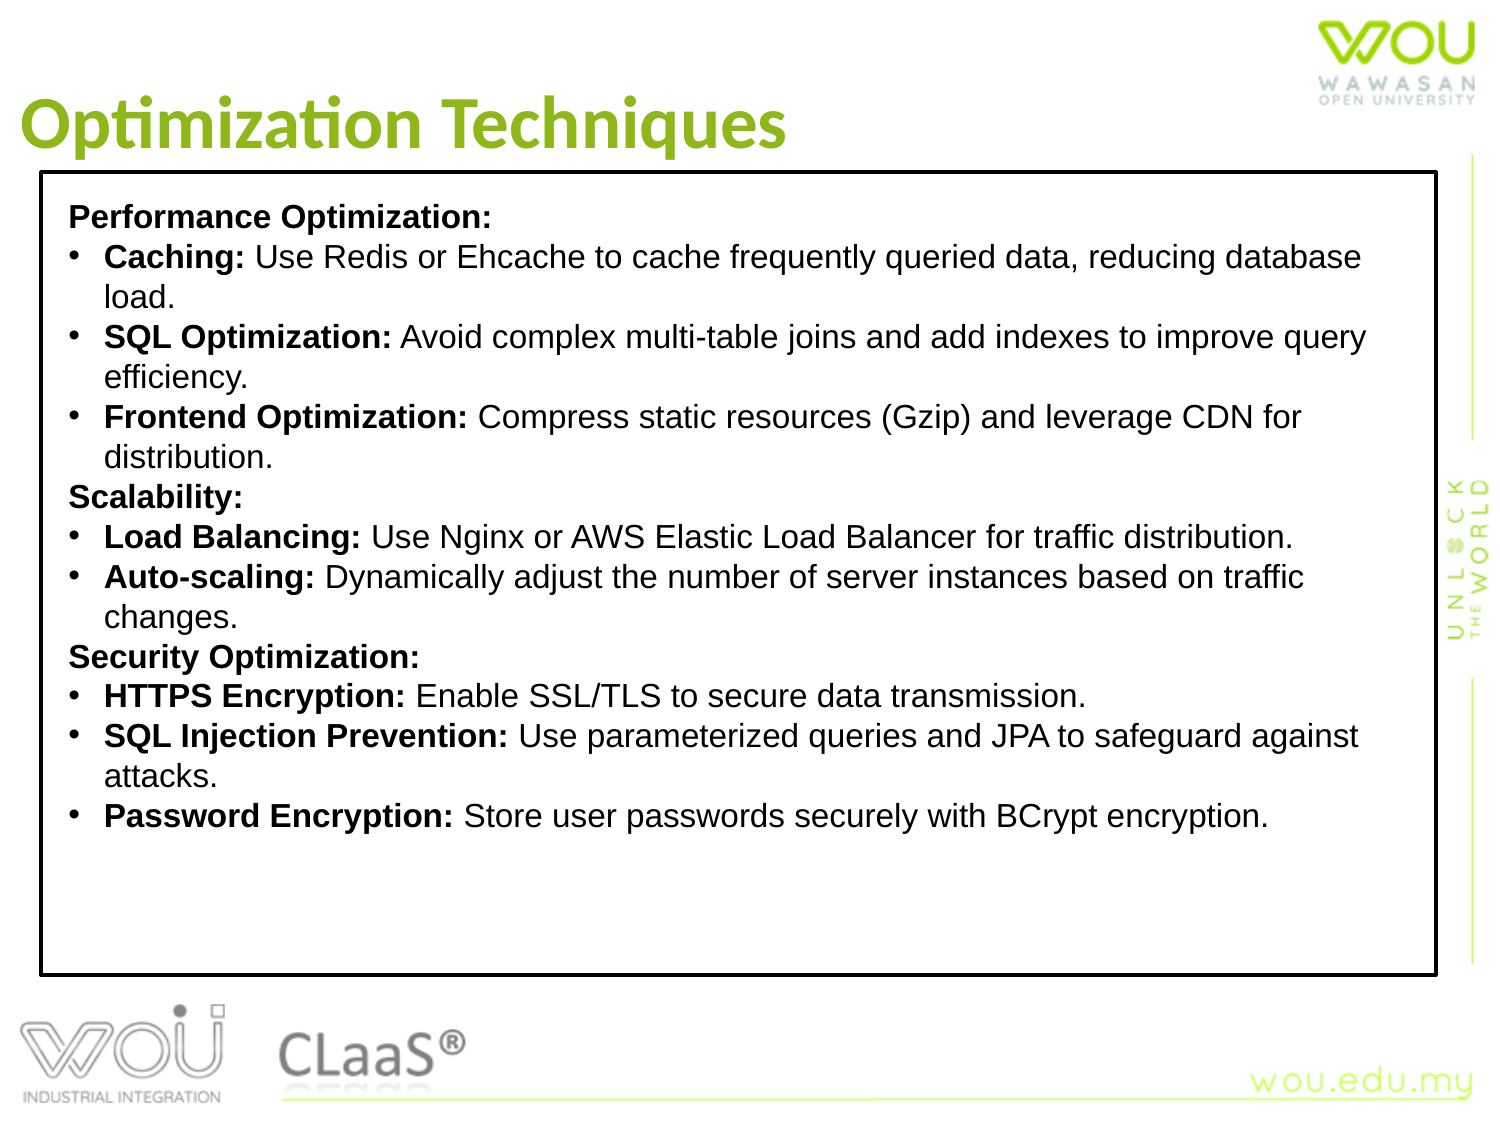

Optimization Techniques

Performance Optimization:
Caching: Use Redis or Ehcache to cache frequently queried data, reducing database load.
SQL Optimization: Avoid complex multi-table joins and add indexes to improve query efficiency.
Frontend Optimization: Compress static resources (Gzip) and leverage CDN for distribution.
Scalability:
Load Balancing: Use Nginx or AWS Elastic Load Balancer for traffic distribution.
Auto-scaling: Dynamically adjust the number of server instances based on traffic changes.
Security Optimization:
HTTPS Encryption: Enable SSL/TLS to secure data transmission.
SQL Injection Prevention: Use parameterized queries and JPA to safeguard against attacks.
Password Encryption: Store user passwords securely with BCrypt encryption.